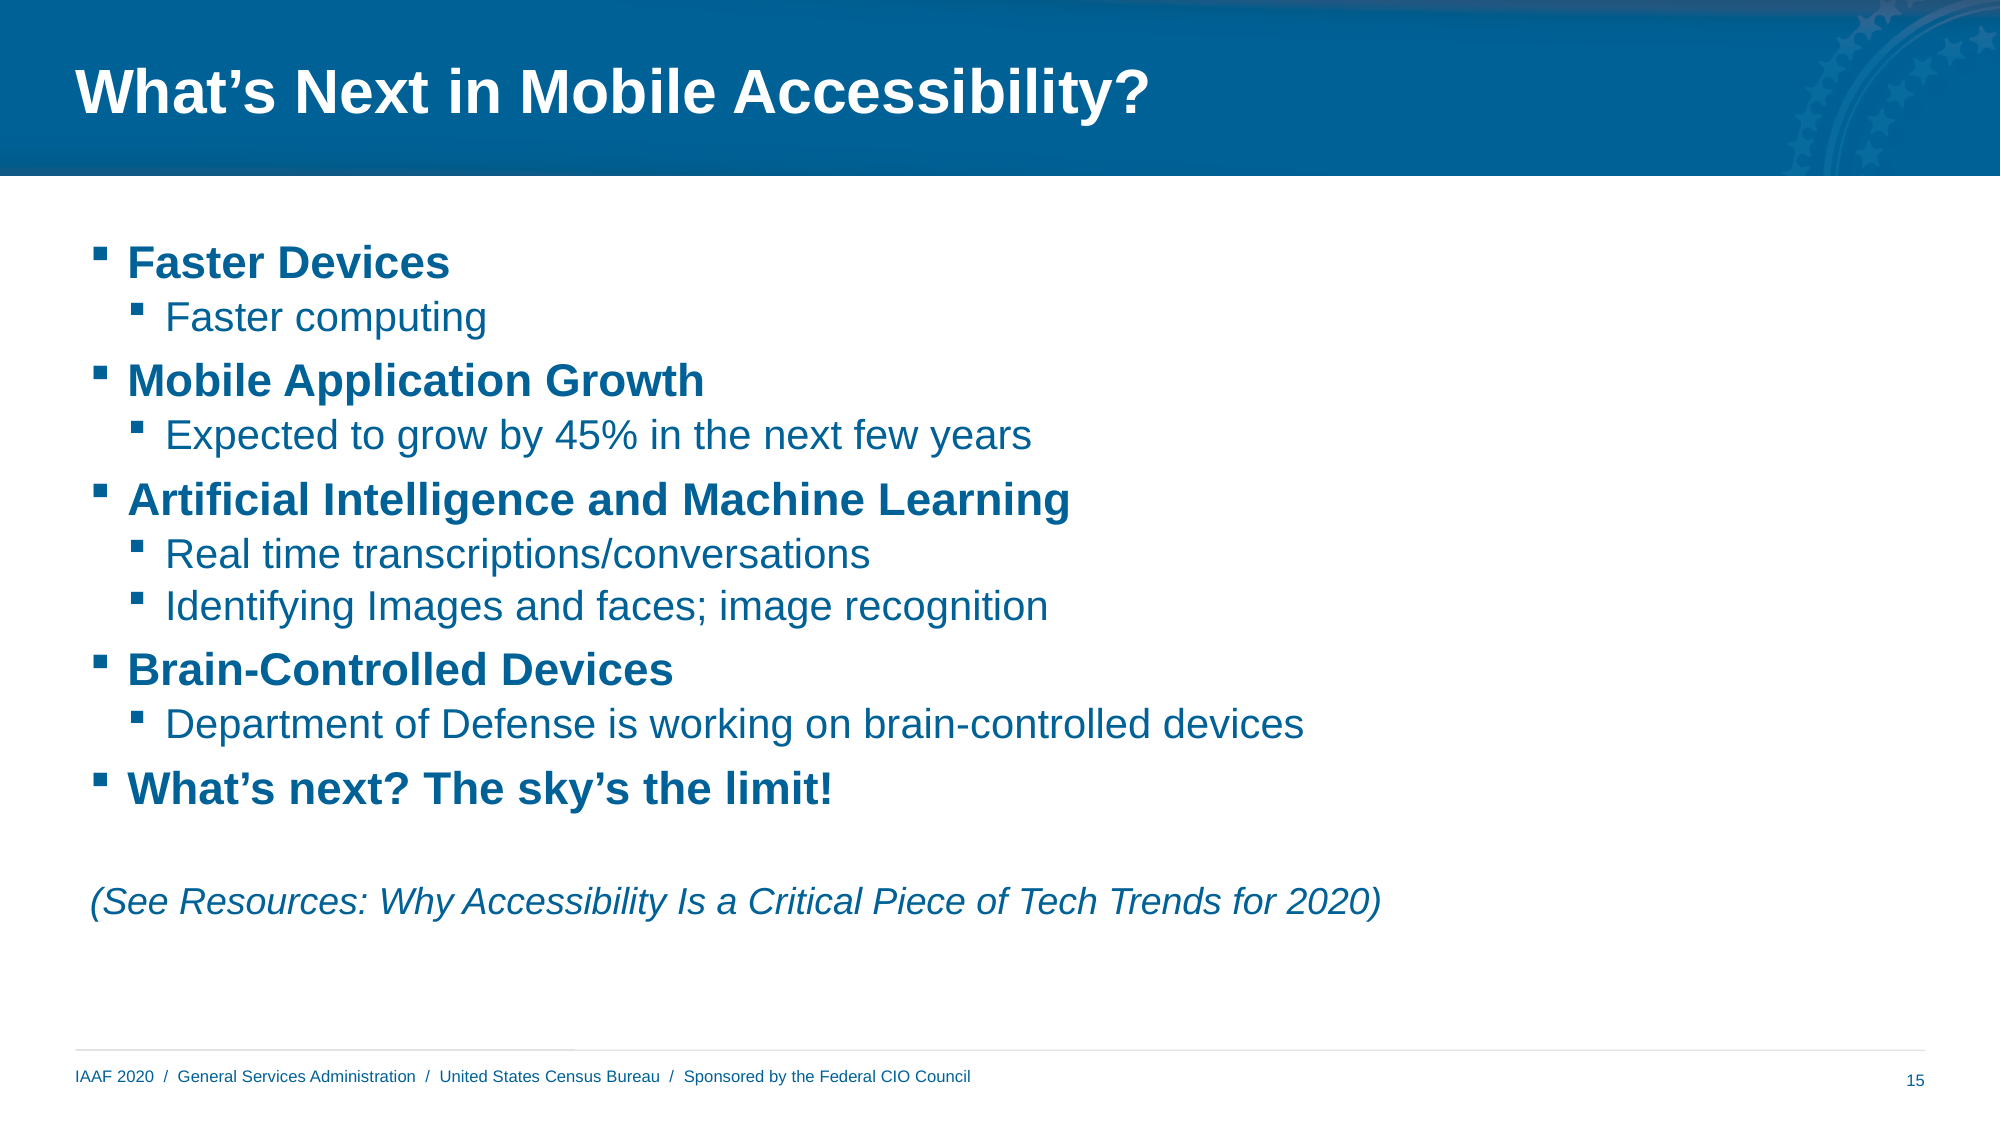

# What’s Next in Mobile Accessibility?
Faster Devices
Faster computing
Mobile Application Growth
Expected to grow by 45% in the next few years
Artificial Intelligence and Machine Learning
Real time transcriptions/conversations
Identifying Images and faces; image recognition
Brain-Controlled Devices
Department of Defense is working on brain-controlled devices
What’s next? The sky’s the limit!

(See Resources: Why Accessibility Is a Critical Piece of Tech Trends for 2020)
15